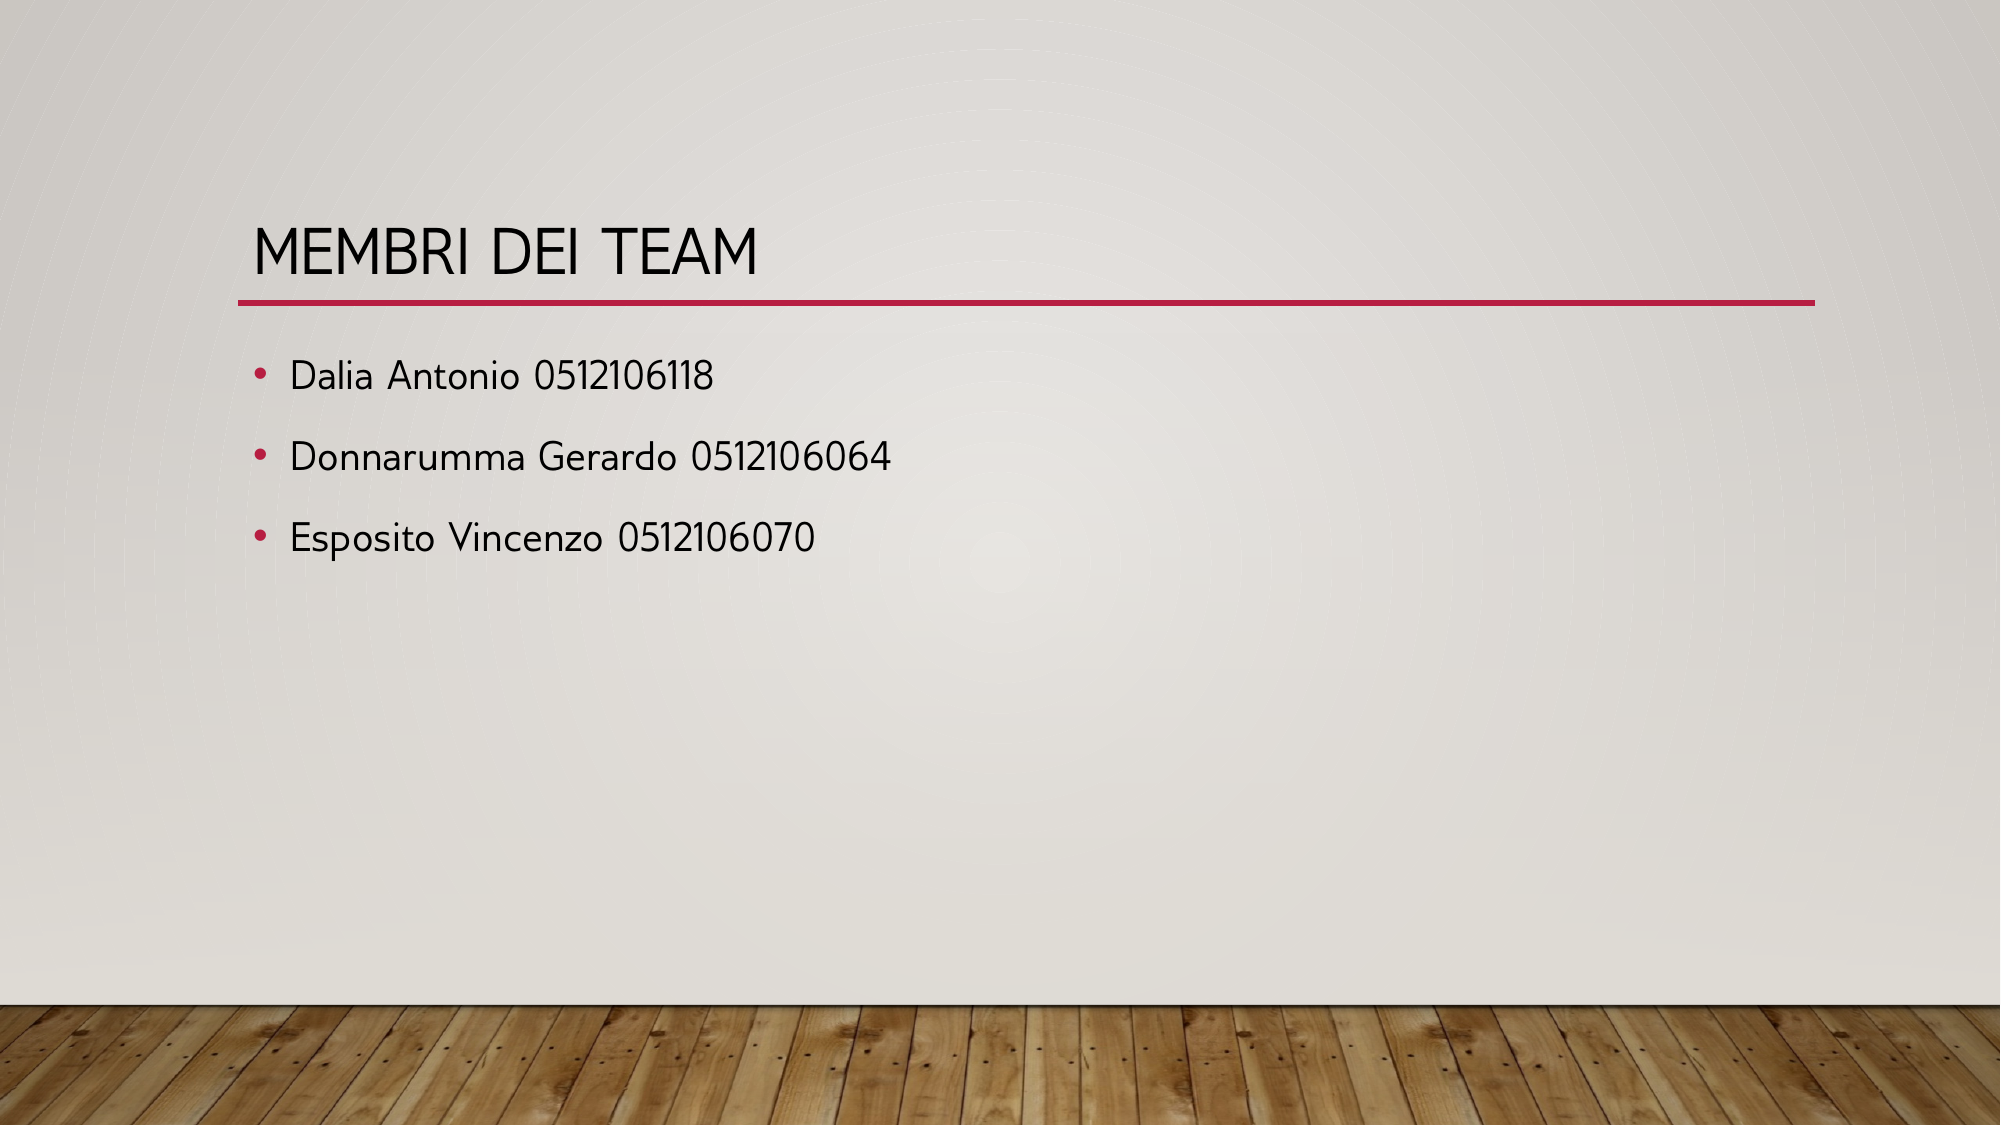

# Membri dei team
Dalia Antonio 0512106118
Donnarumma Gerardo 0512106064
Esposito Vincenzo 0512106070